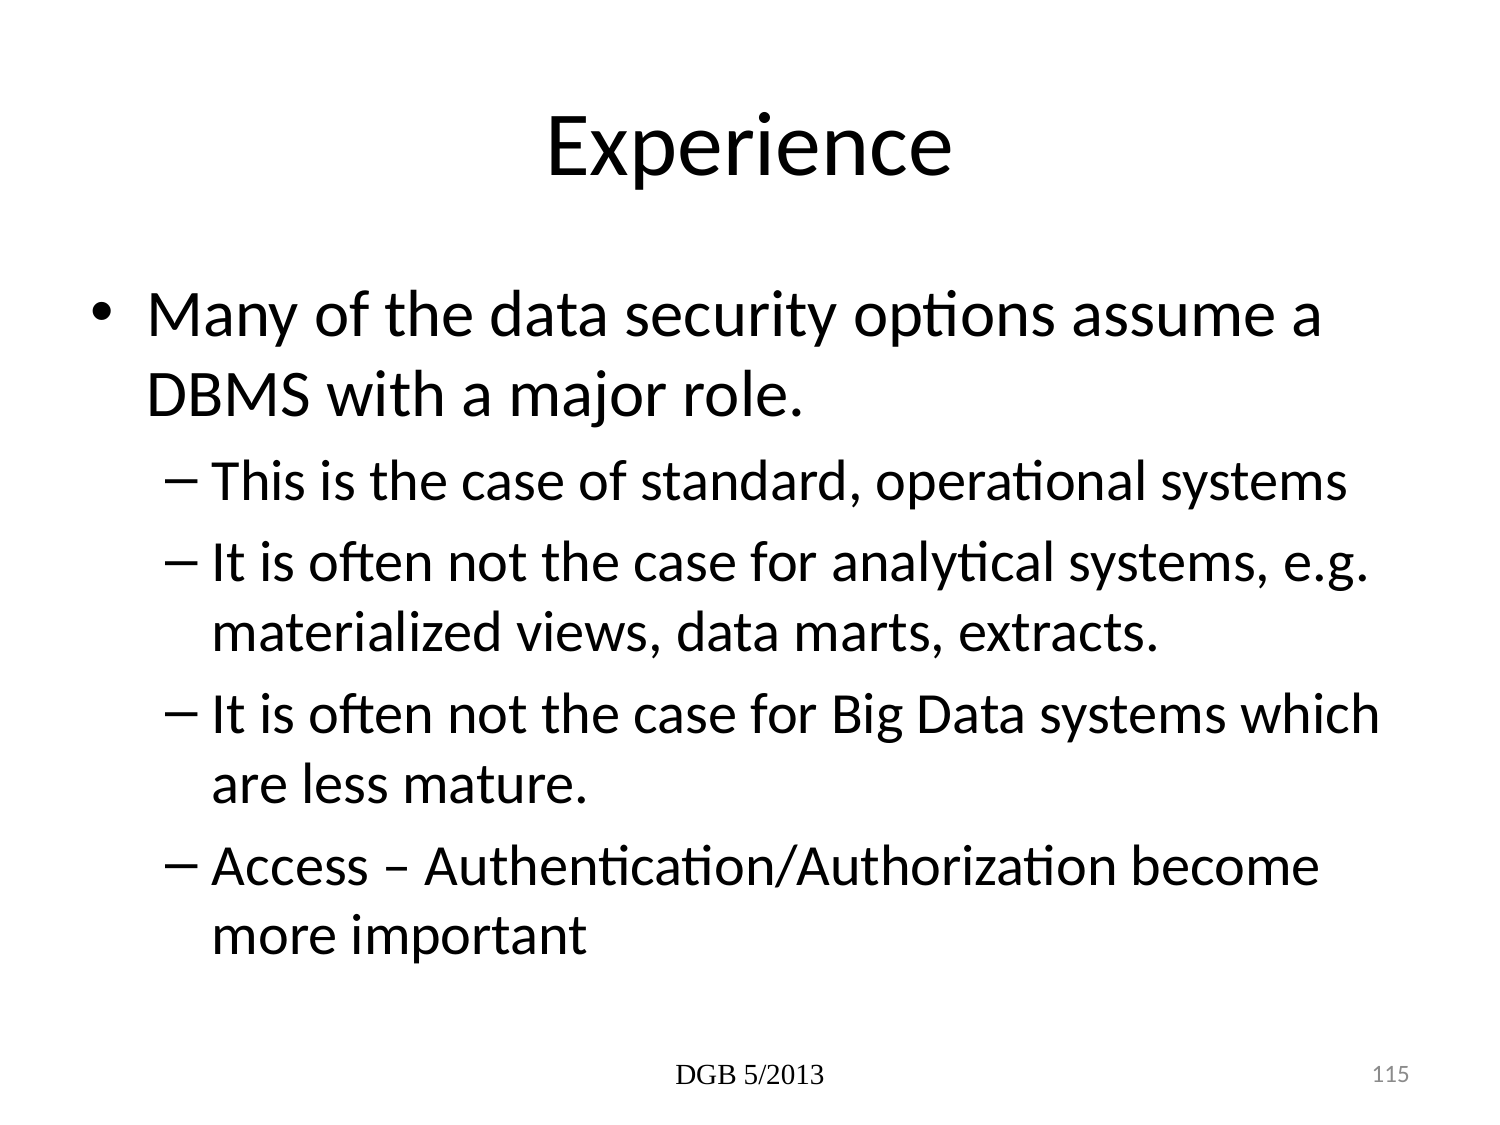

# Experience
Many of the data security options assume a DBMS with a major role.
This is the case of standard, operational systems
It is often not the case for analytical systems, e.g. materialized views, data marts, extracts.
It is often not the case for Big Data systems which are less mature.
Access – Authentication/Authorization become more important
DGB 5/2013
115